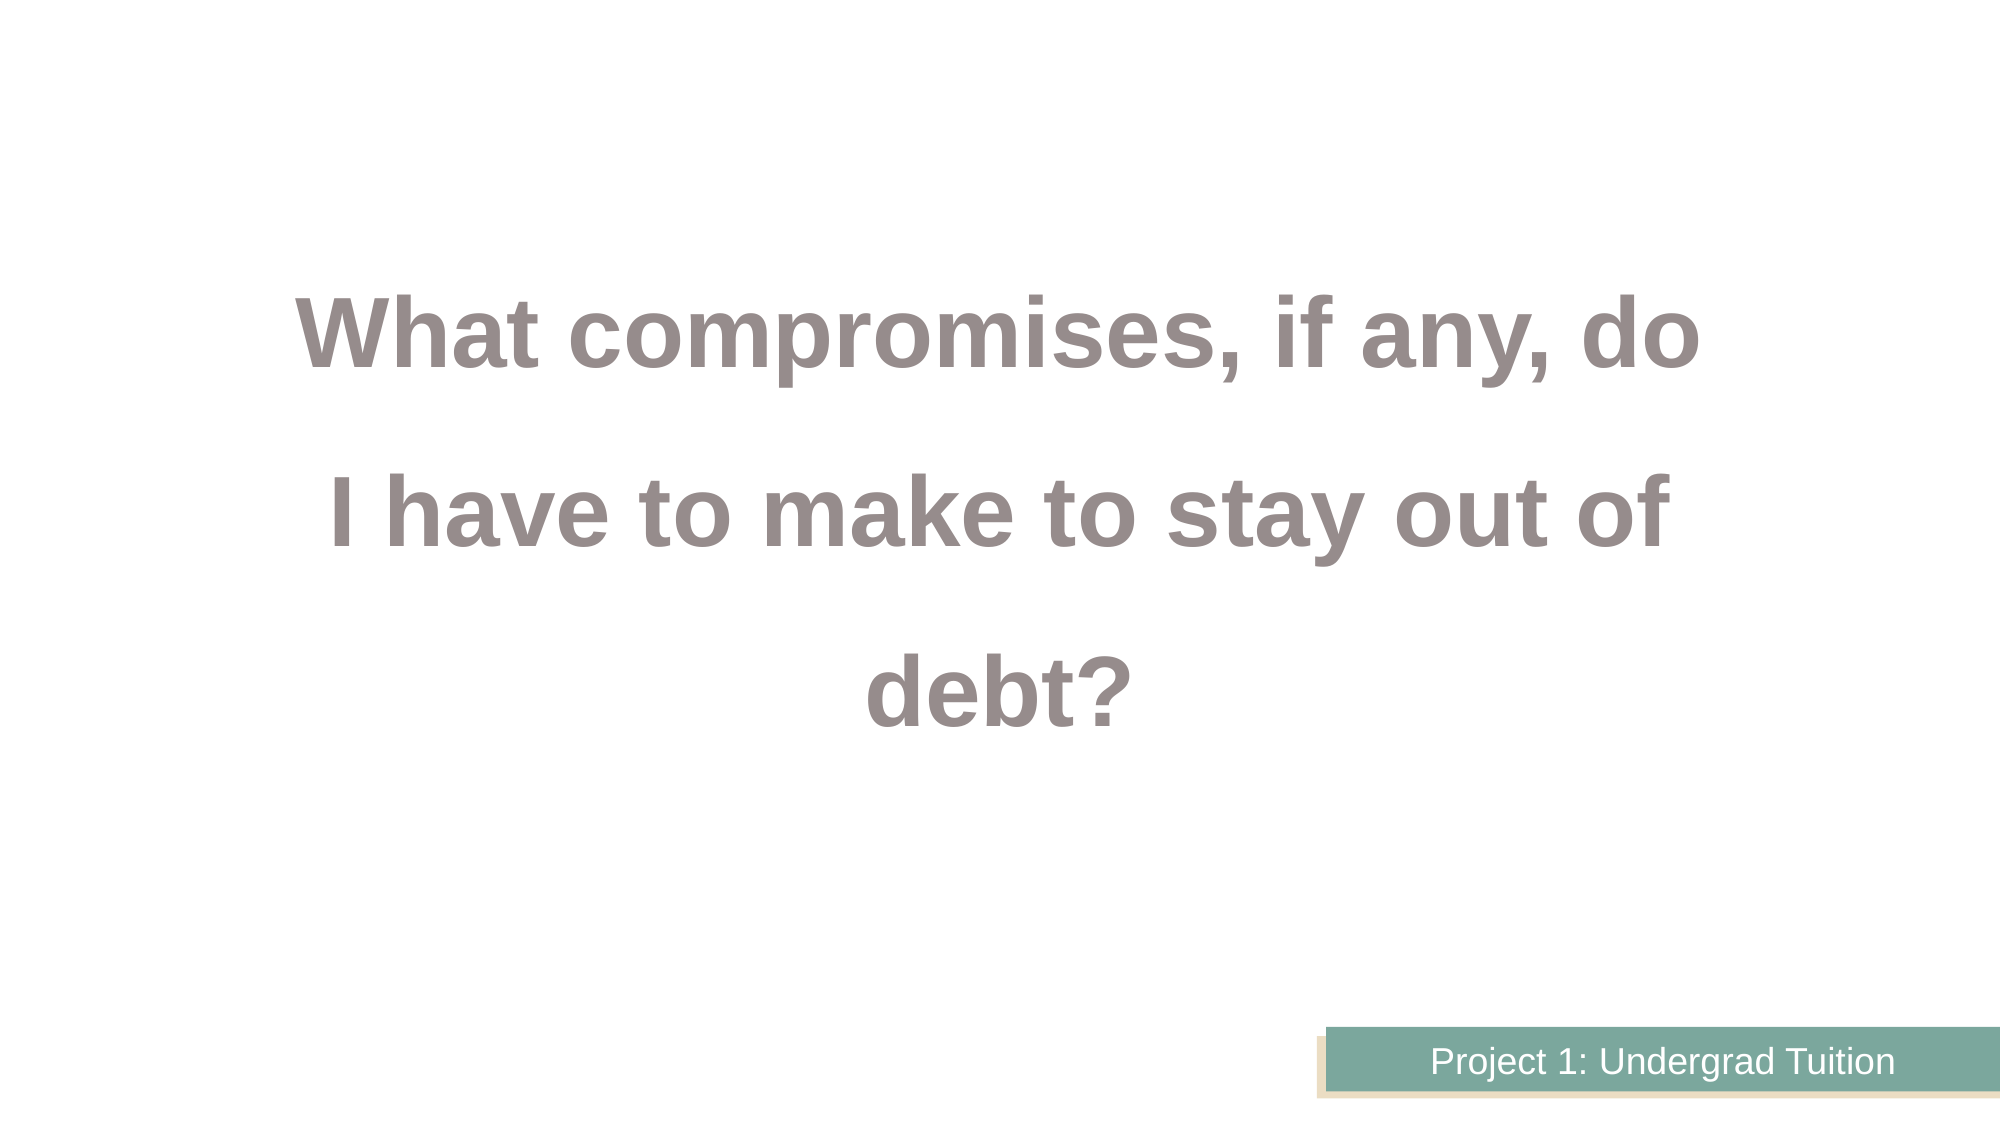

What compromises, if any, do I have to make to stay out of debt?